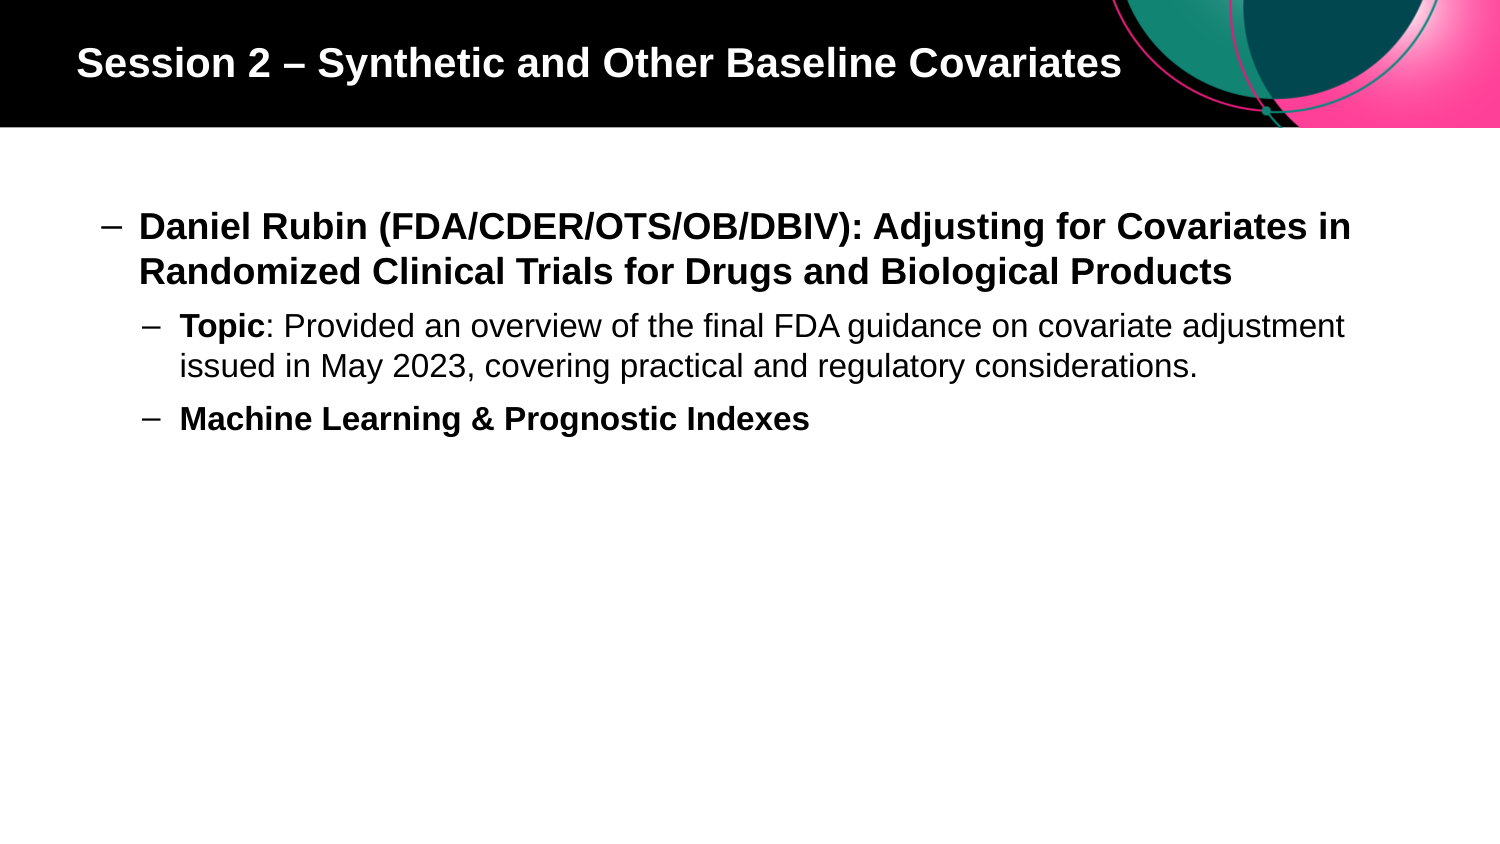

# Session 2 – Synthetic and Other Baseline Covariates

Daniel Rubin (FDA/CDER/OTS/OB/DBIV): Adjusting for Covariates in Randomized Clinical Trials for Drugs and Biological Products
Topic: Provided an overview of the final FDA guidance on covariate adjustment issued in May 2023, covering practical and regulatory considerations.
Machine Learning & Prognostic Indexes